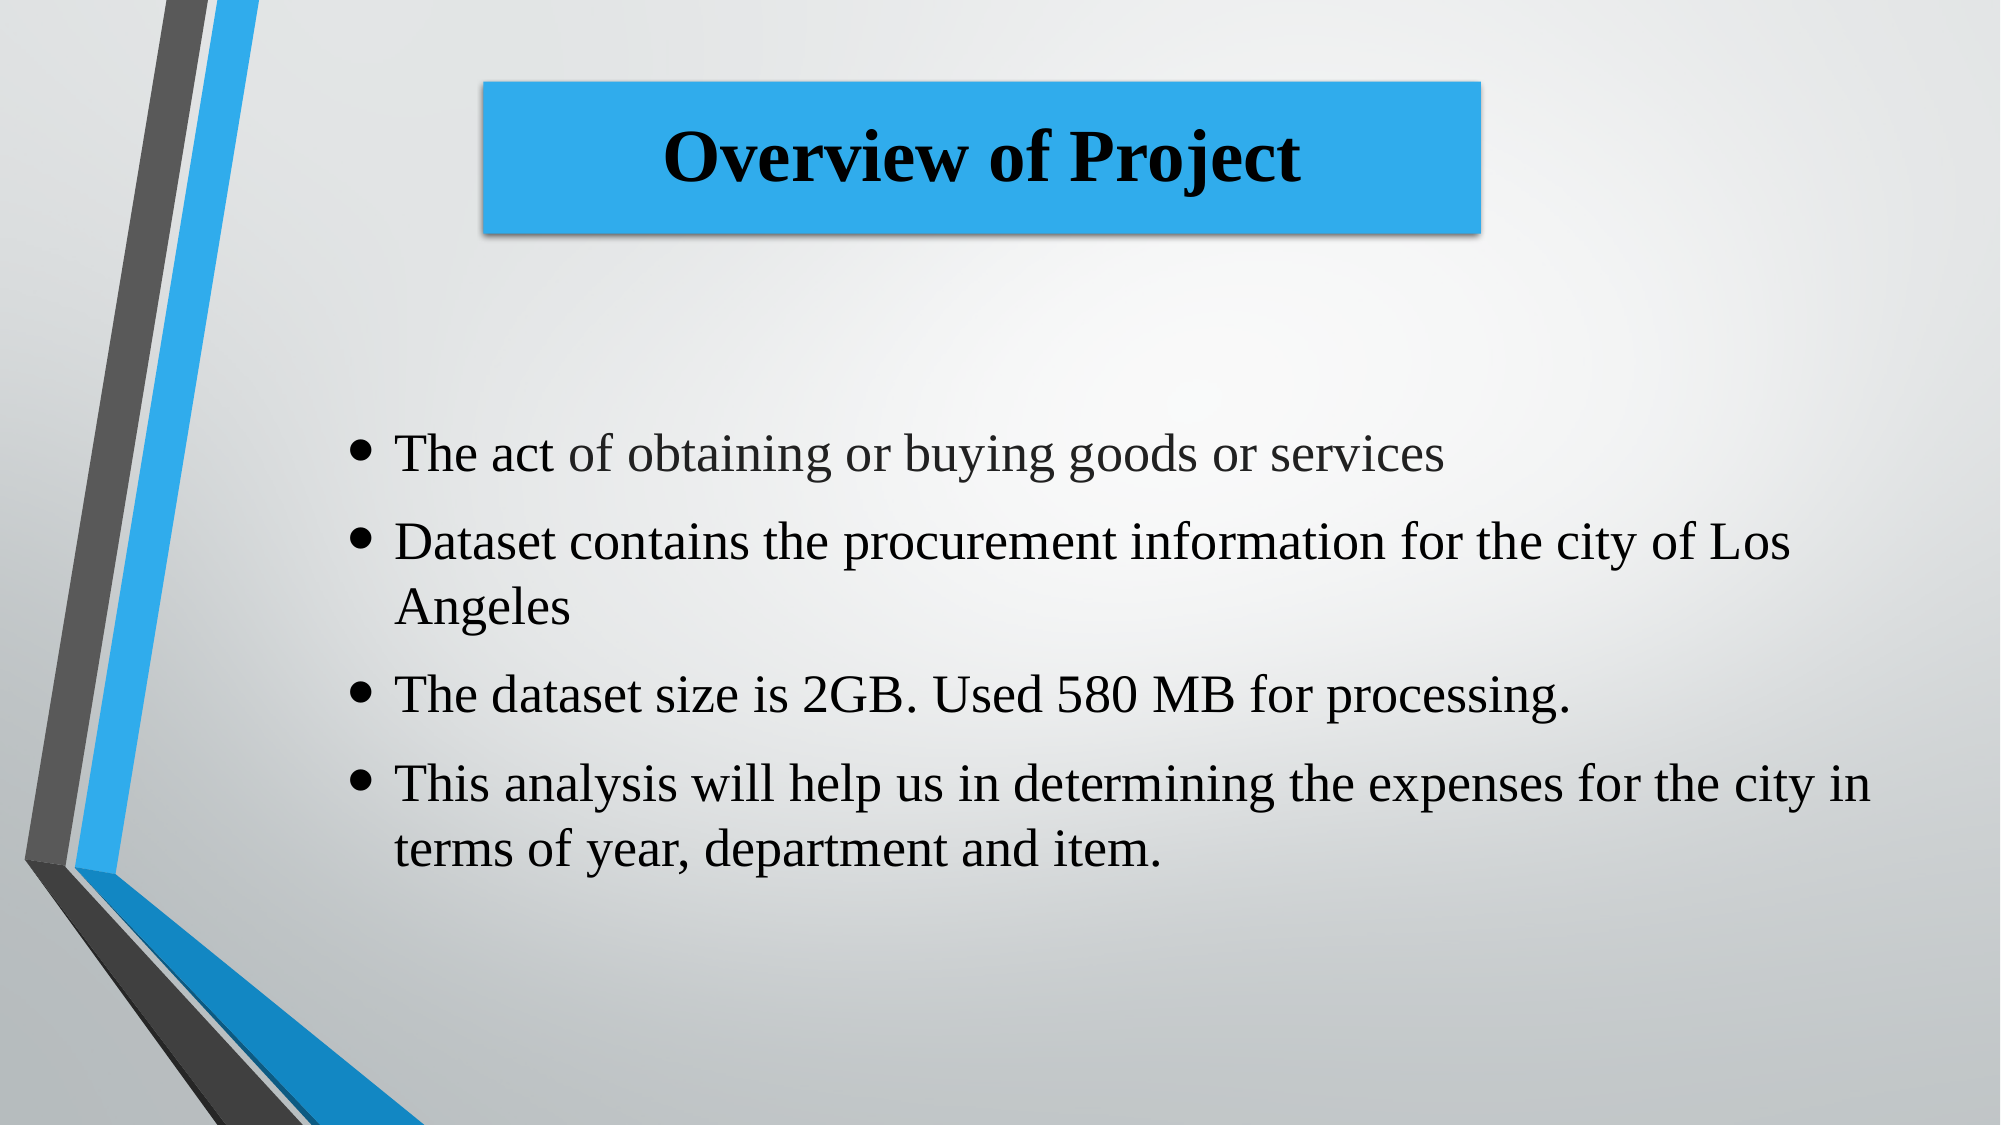

Overview of Project

The act of obtaining or buying goods or services
Dataset contains the procurement information for the city of Los Angeles
The dataset size is 2GB. Used 580 MB for processing.
This analysis will help us in determining the expenses for the city in terms of year, department and item.